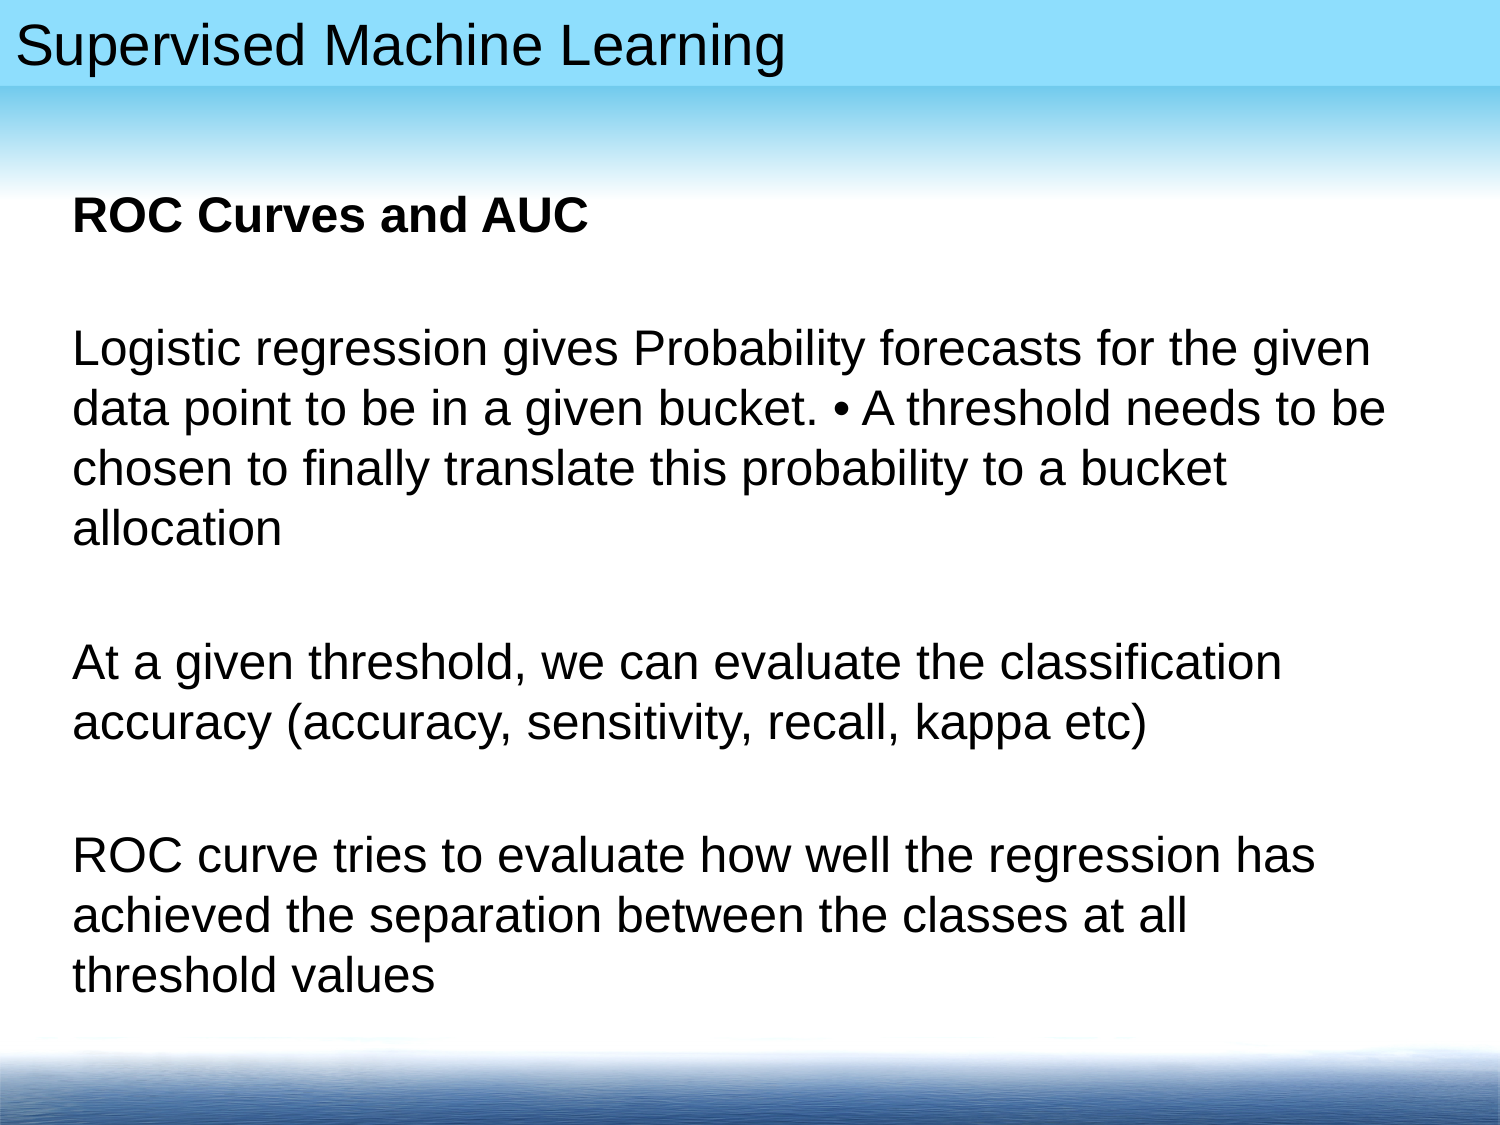

ROC Curves and AUC

Logistic regression gives Probability forecasts for the given data point to be in a given bucket. • A threshold needs to be chosen to finally translate this probability to a bucket allocation

At a given threshold, we can evaluate the classification accuracy (accuracy, sensitivity, recall, kappa etc)

ROC curve tries to evaluate how well the regression has achieved the separation between the classes at all threshold values